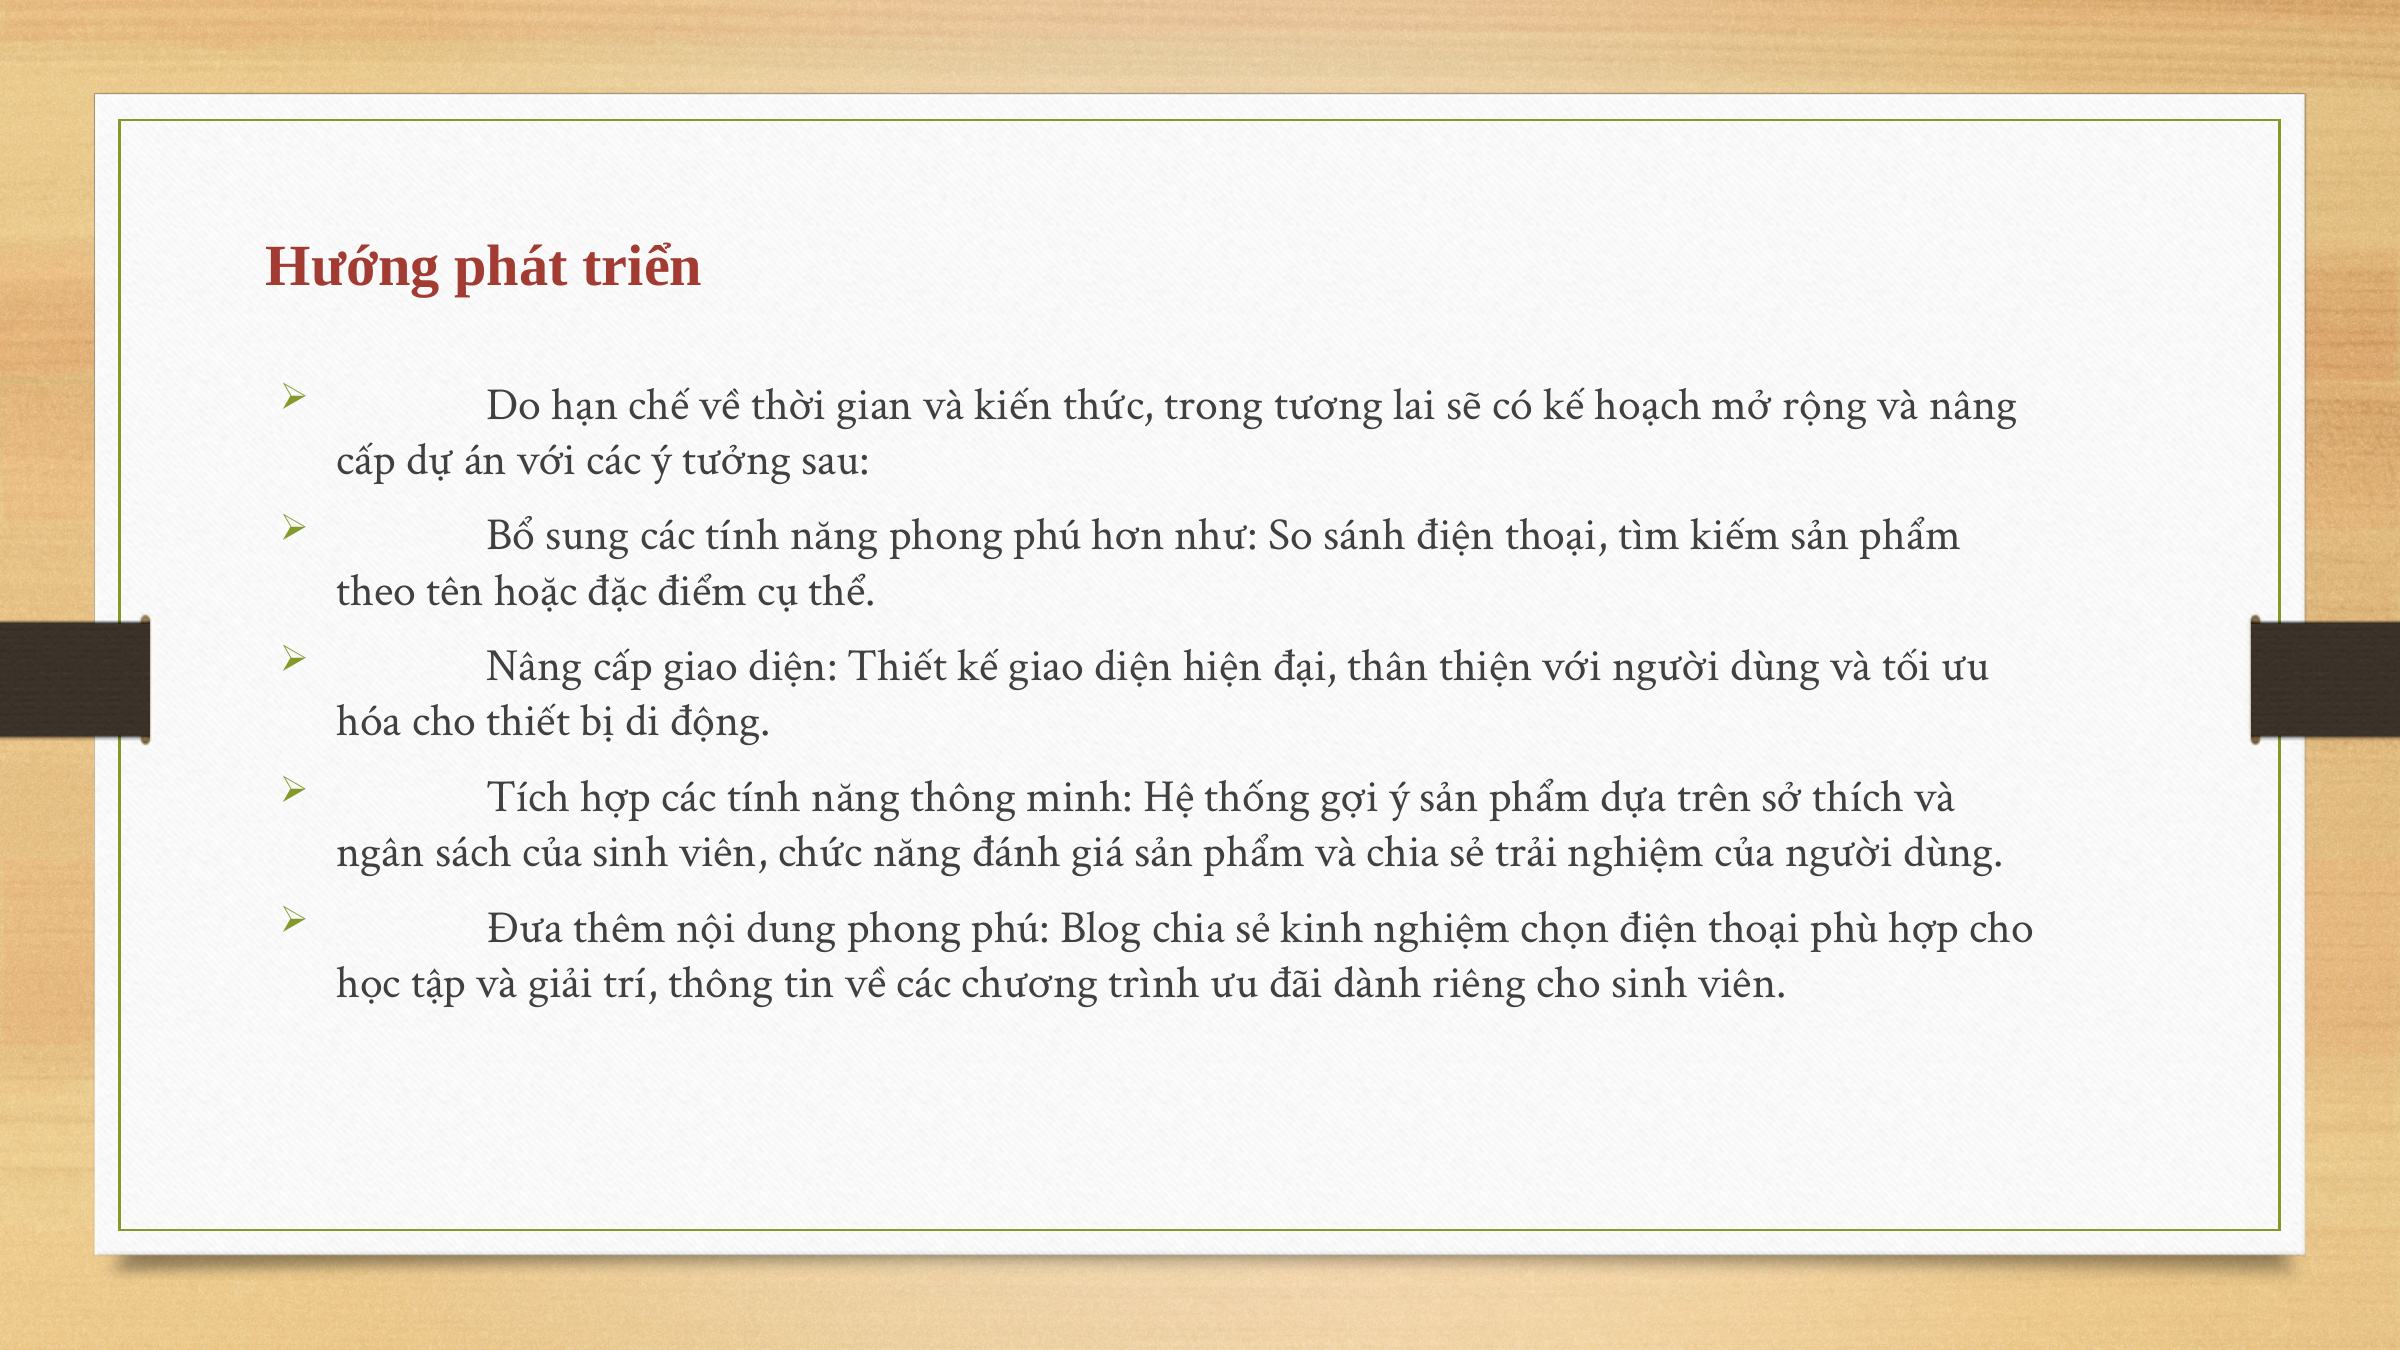

Hướng phát triển

	Do hạn chế về thời gian và kiến thức, trong tương lai sẽ có kế hoạch mở rộng và nâng cấp dự án với các ý tưởng sau:
	Bổ sung các tính năng phong phú hơn như: So sánh điện thoại, tìm kiếm sản phẩm theo tên hoặc đặc điểm cụ thể.
	Nâng cấp giao diện: Thiết kế giao diện hiện đại, thân thiện với người dùng và tối ưu hóa cho thiết bị di động.
	Tích hợp các tính năng thông minh: Hệ thống gợi ý sản phẩm dựa trên sở thích và ngân sách của sinh viên, chức năng đánh giá sản phẩm và chia sẻ trải nghiệm của người dùng.
	Đưa thêm nội dung phong phú: Blog chia sẻ kinh nghiệm chọn điện thoại phù hợp cho học tập và giải trí, thông tin về các chương trình ưu đãi dành riêng cho sinh viên.